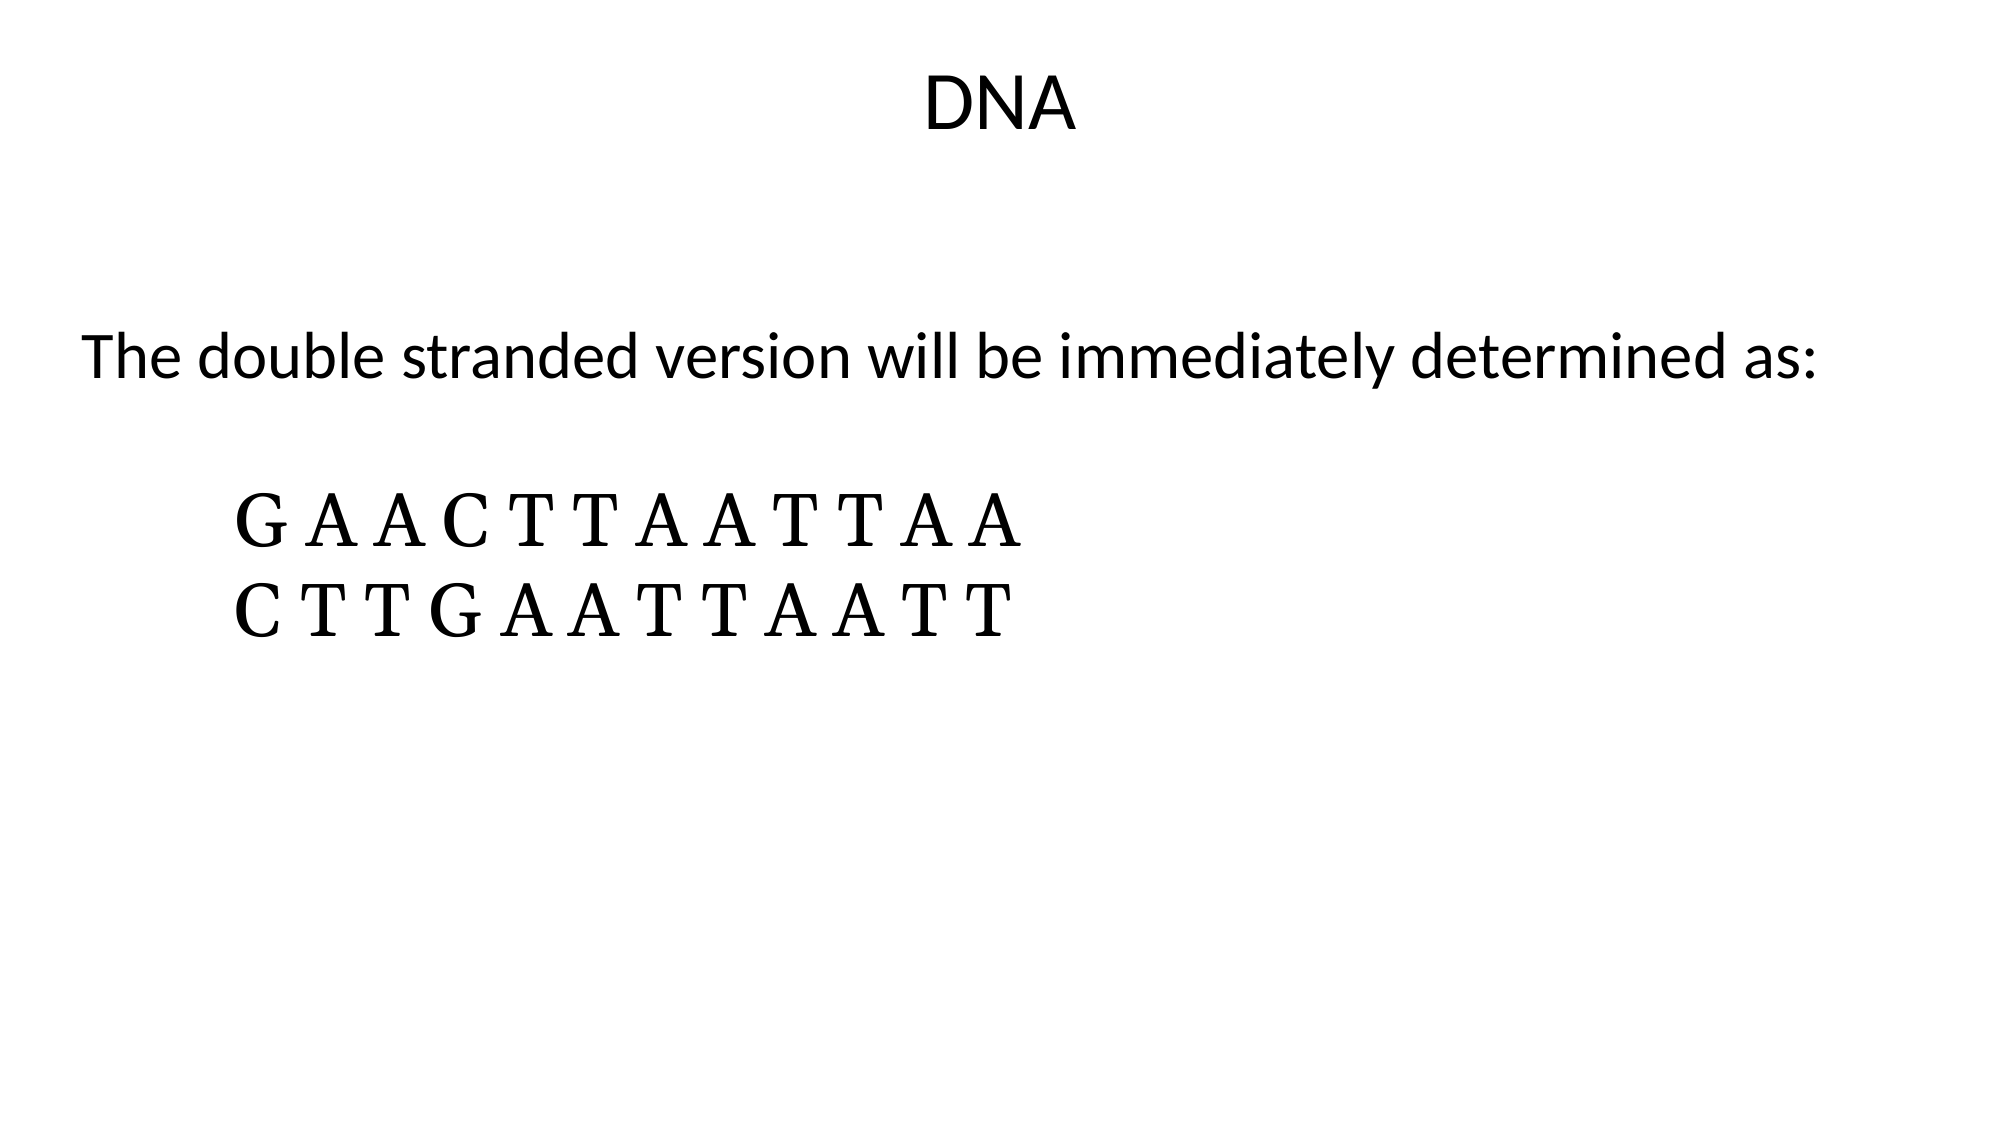

DNA
The double stranded version will be immediately determined as:
G A A C T T A A T T A A
C T T G A A T T A A T T